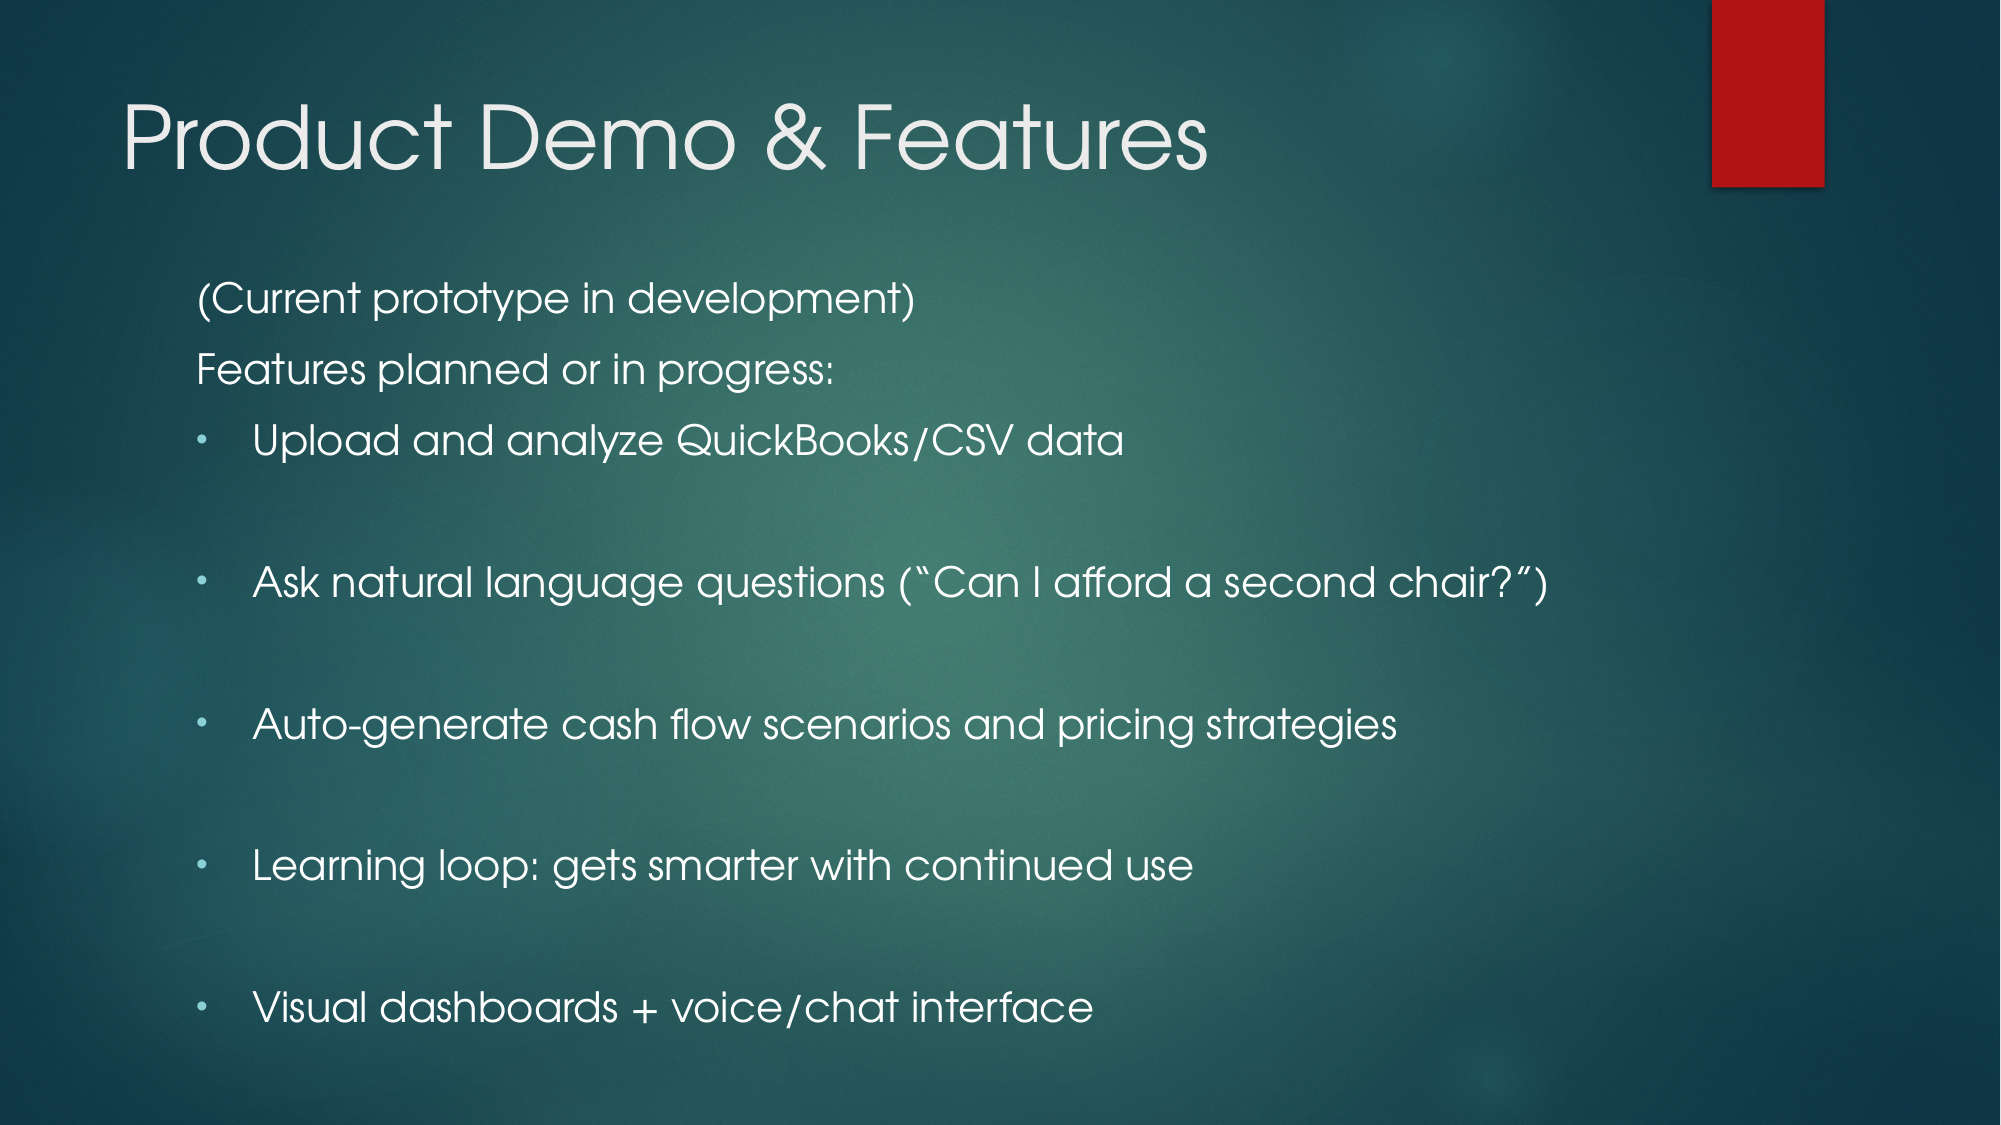

# Product Demo & Features
(Current prototype in development)
Features planned or in progress:
Upload and analyze QuickBooks/CSV data

Ask natural language questions (“Can I afford a second chair?”)

Auto-generate cash flow scenarios and pricing strategies

Learning loop: gets smarter with continued use

Visual dashboards + voice/chat interface